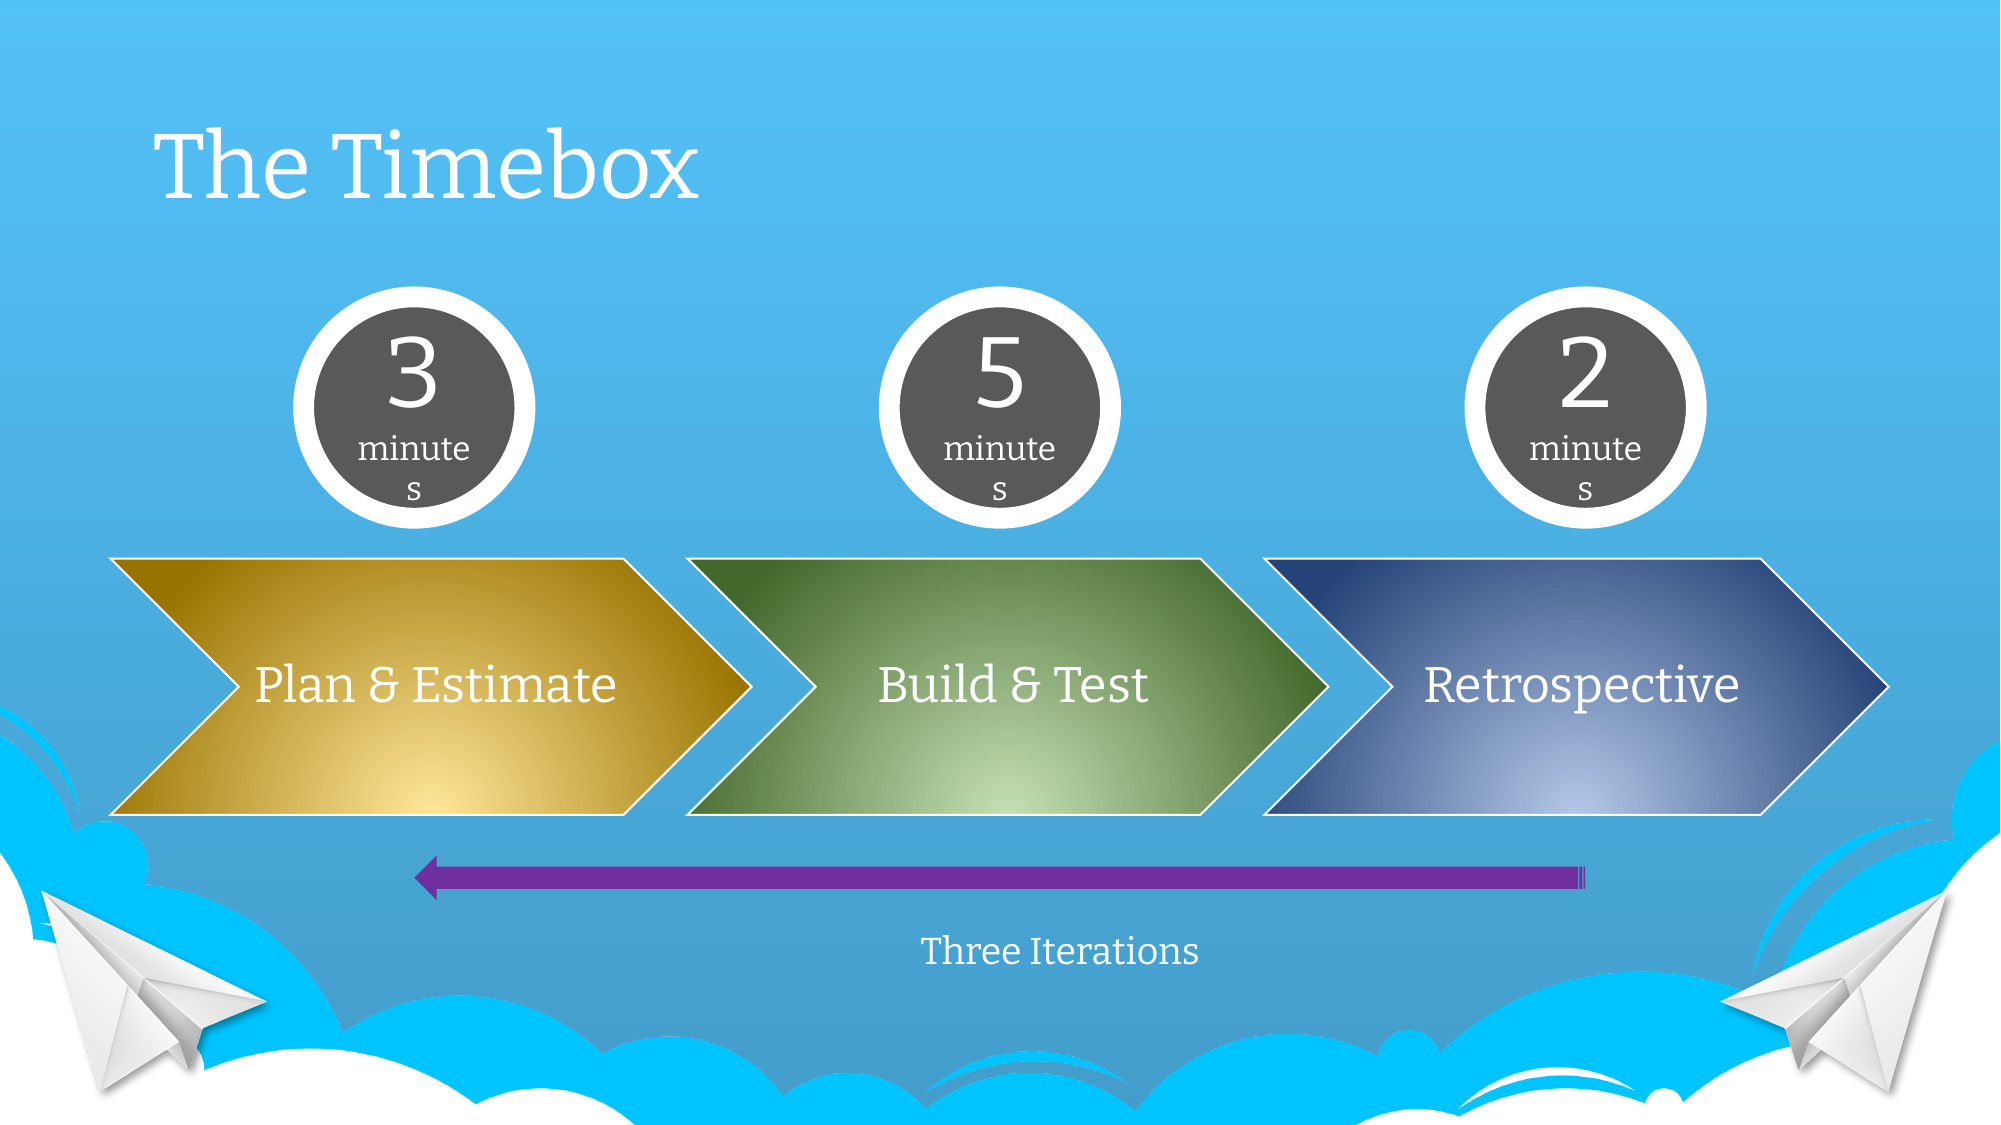

# The Timebox
3
minutes
5
minutes
2
minutes
Plan & Estimate
Build & Test
Retrospective

Three Iterations